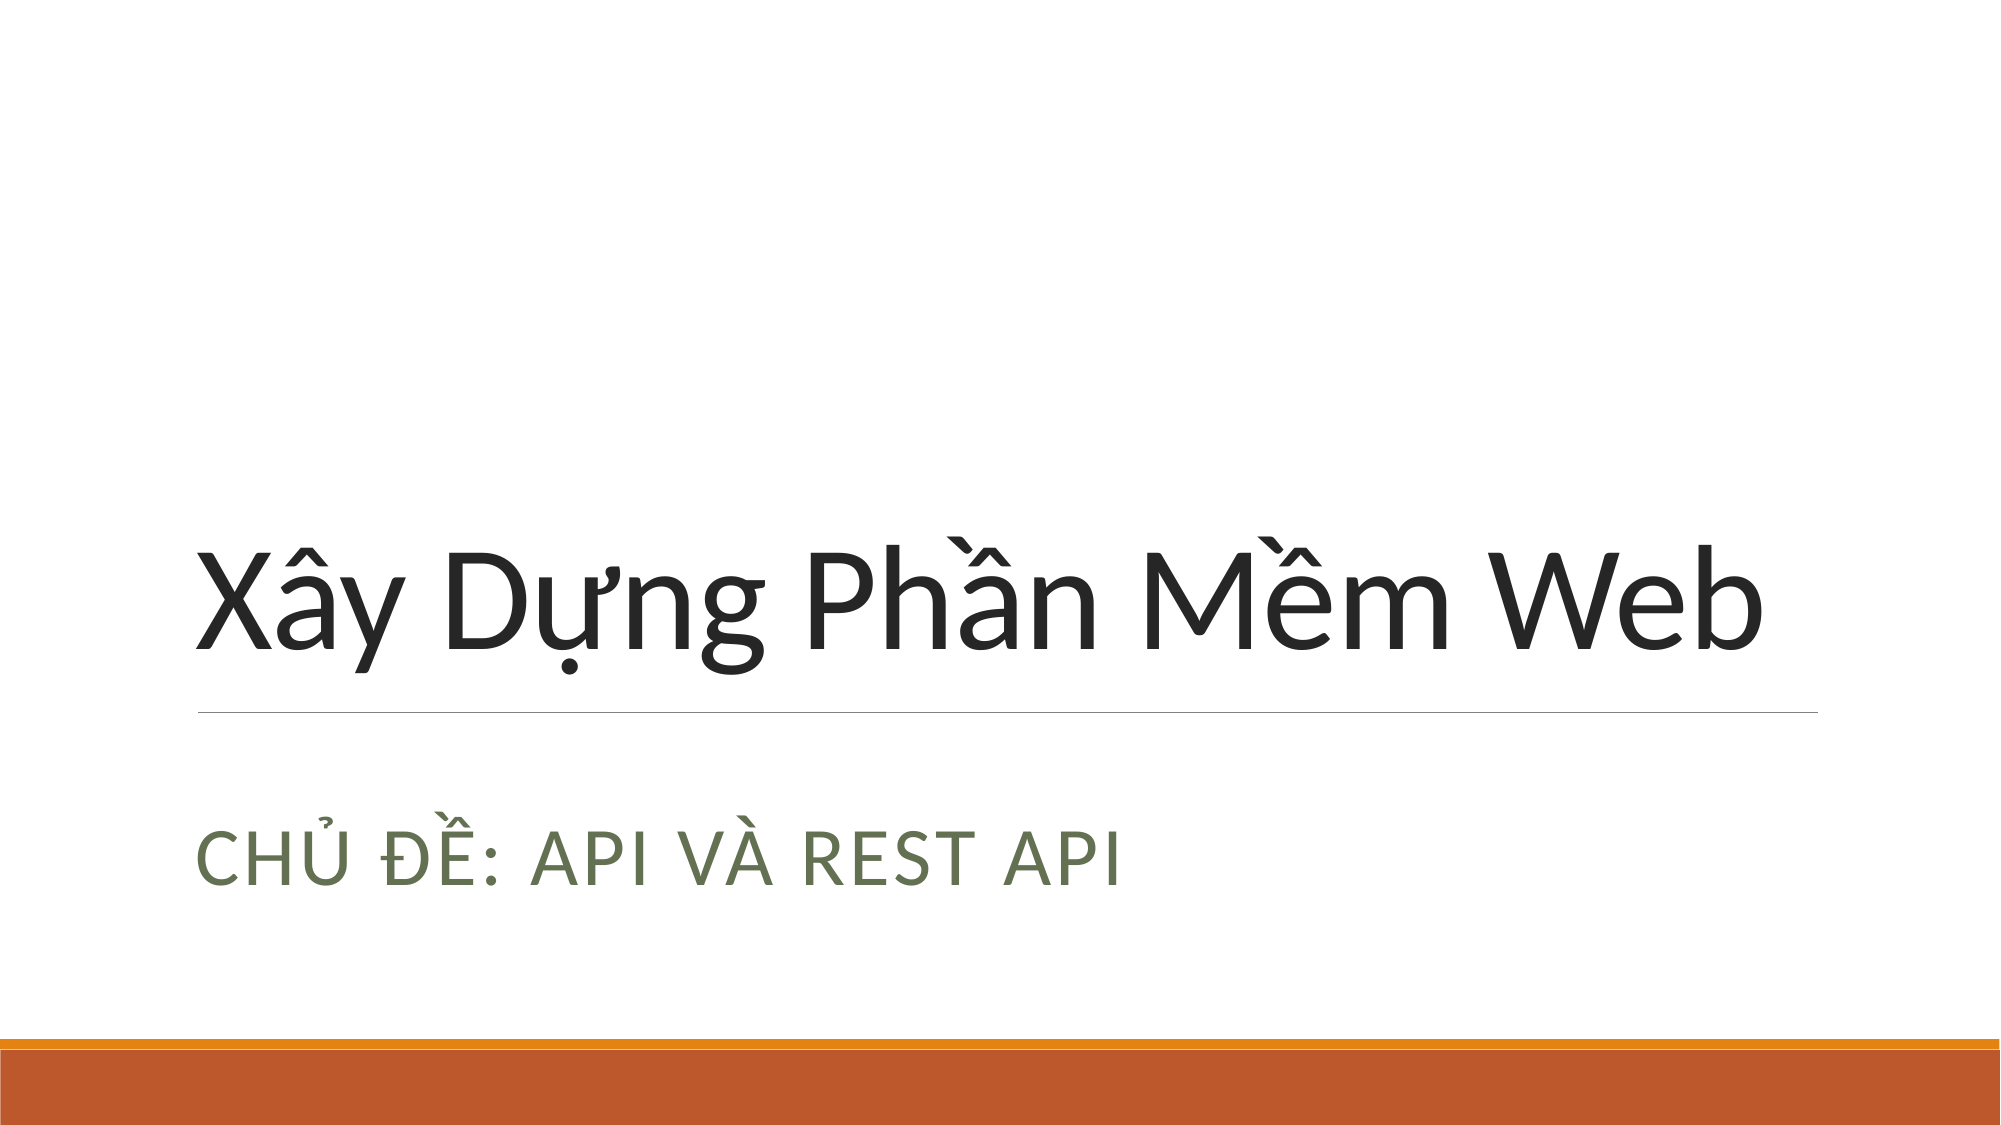

# Xây Dựng Phần Mềm Web
Chủ đề: API và REST API